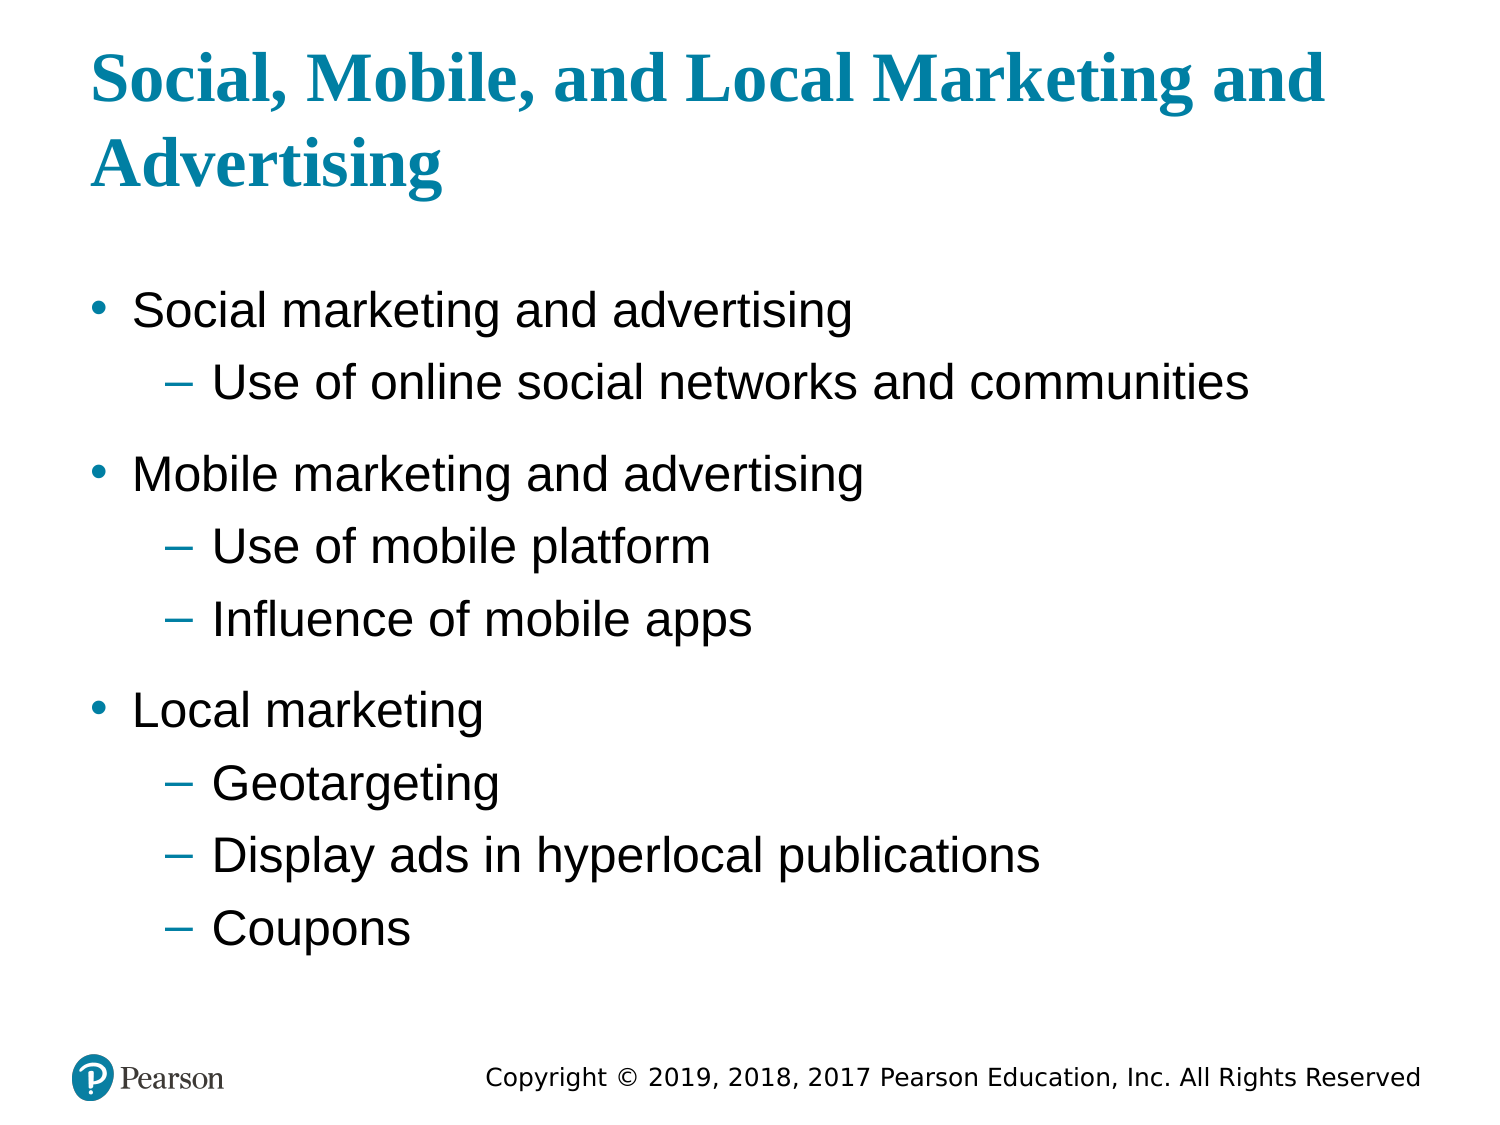

# Social, Mobile, and Local Marketing and Advertising
Social marketing and advertising
Use of online social networks and communities
Mobile marketing and advertising
Use of mobile platform
Influence of mobile apps
Local marketing
Geotargeting
Display ads in hyperlocal publications
Coupons